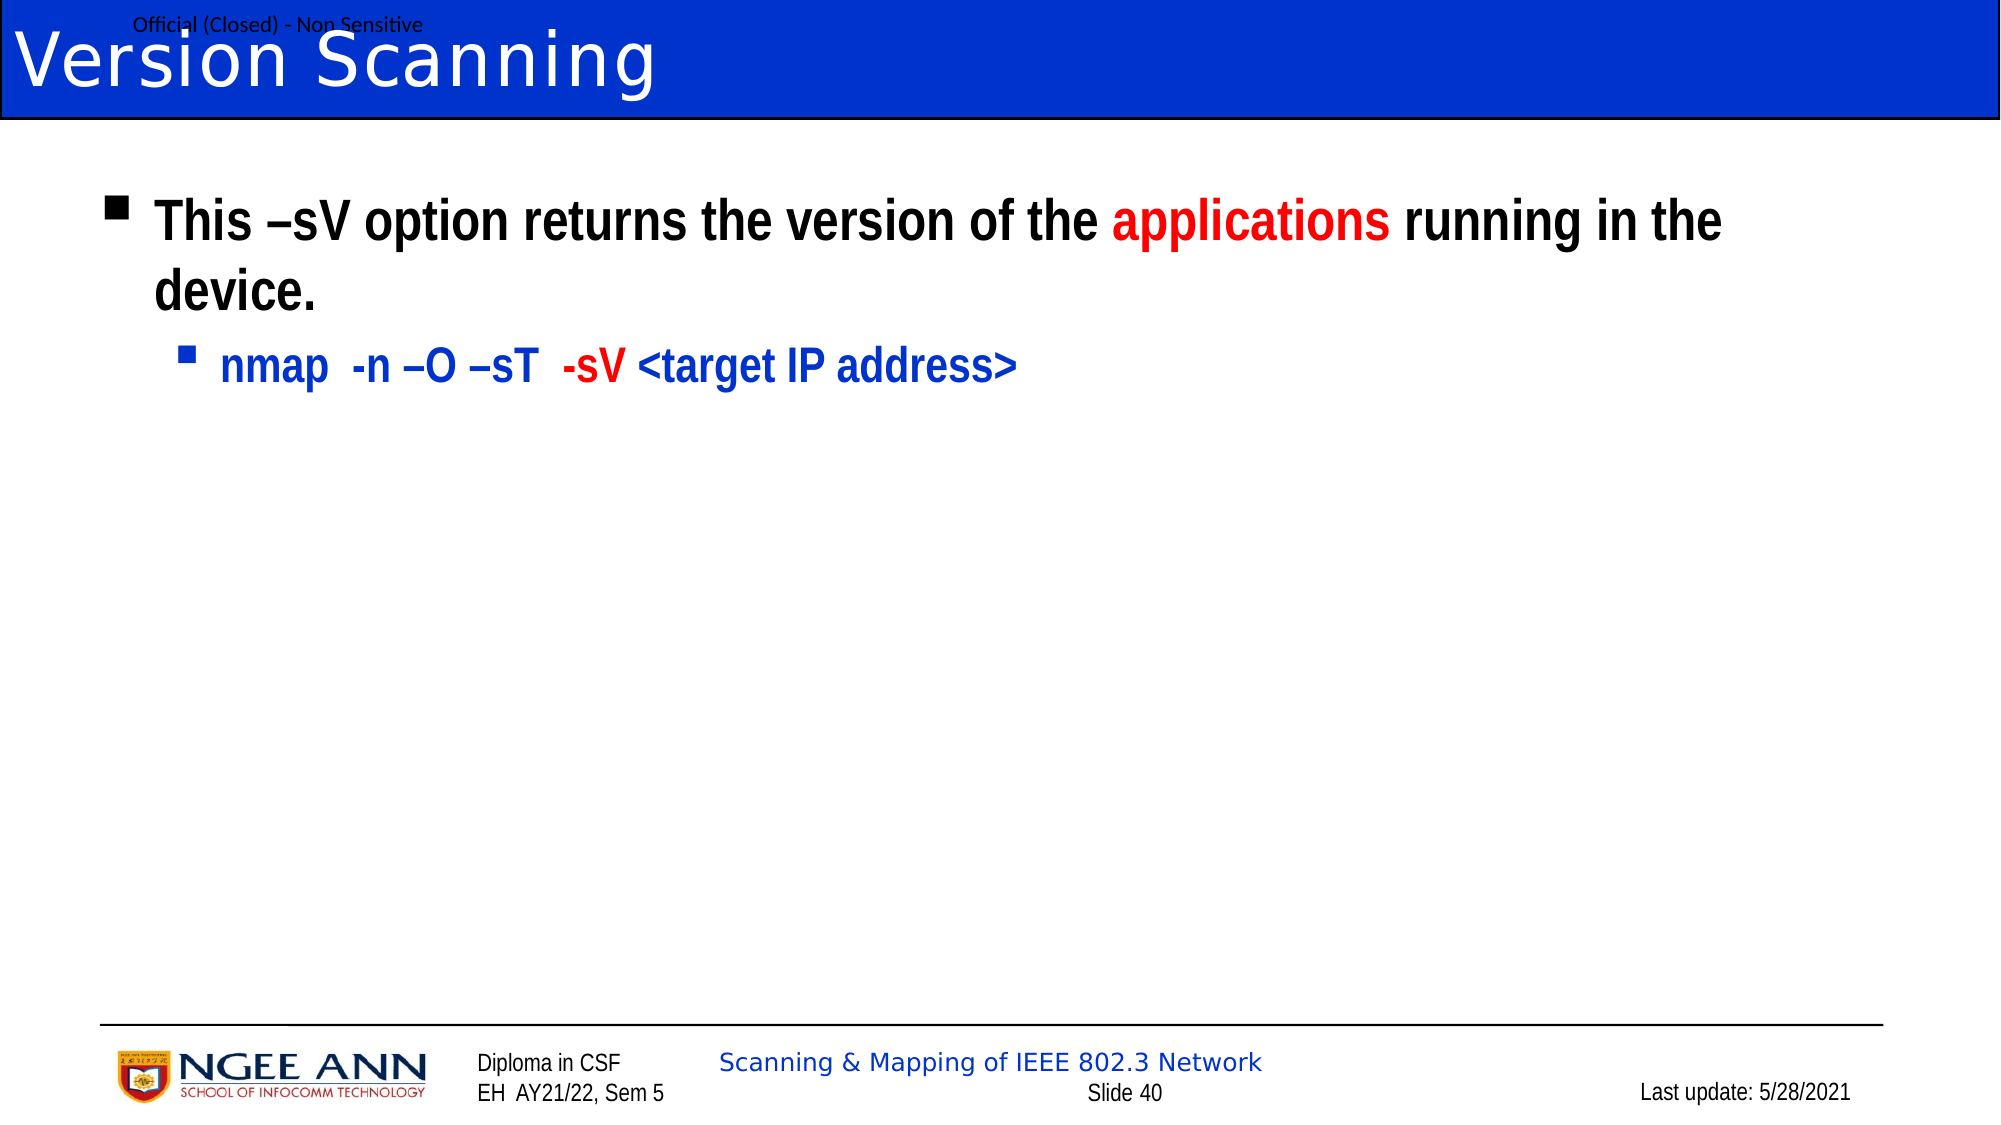

# Version Scanning
This –sV option returns the version of the applications running in the device.
nmap  -n –O –sT  -sV <target IP address>